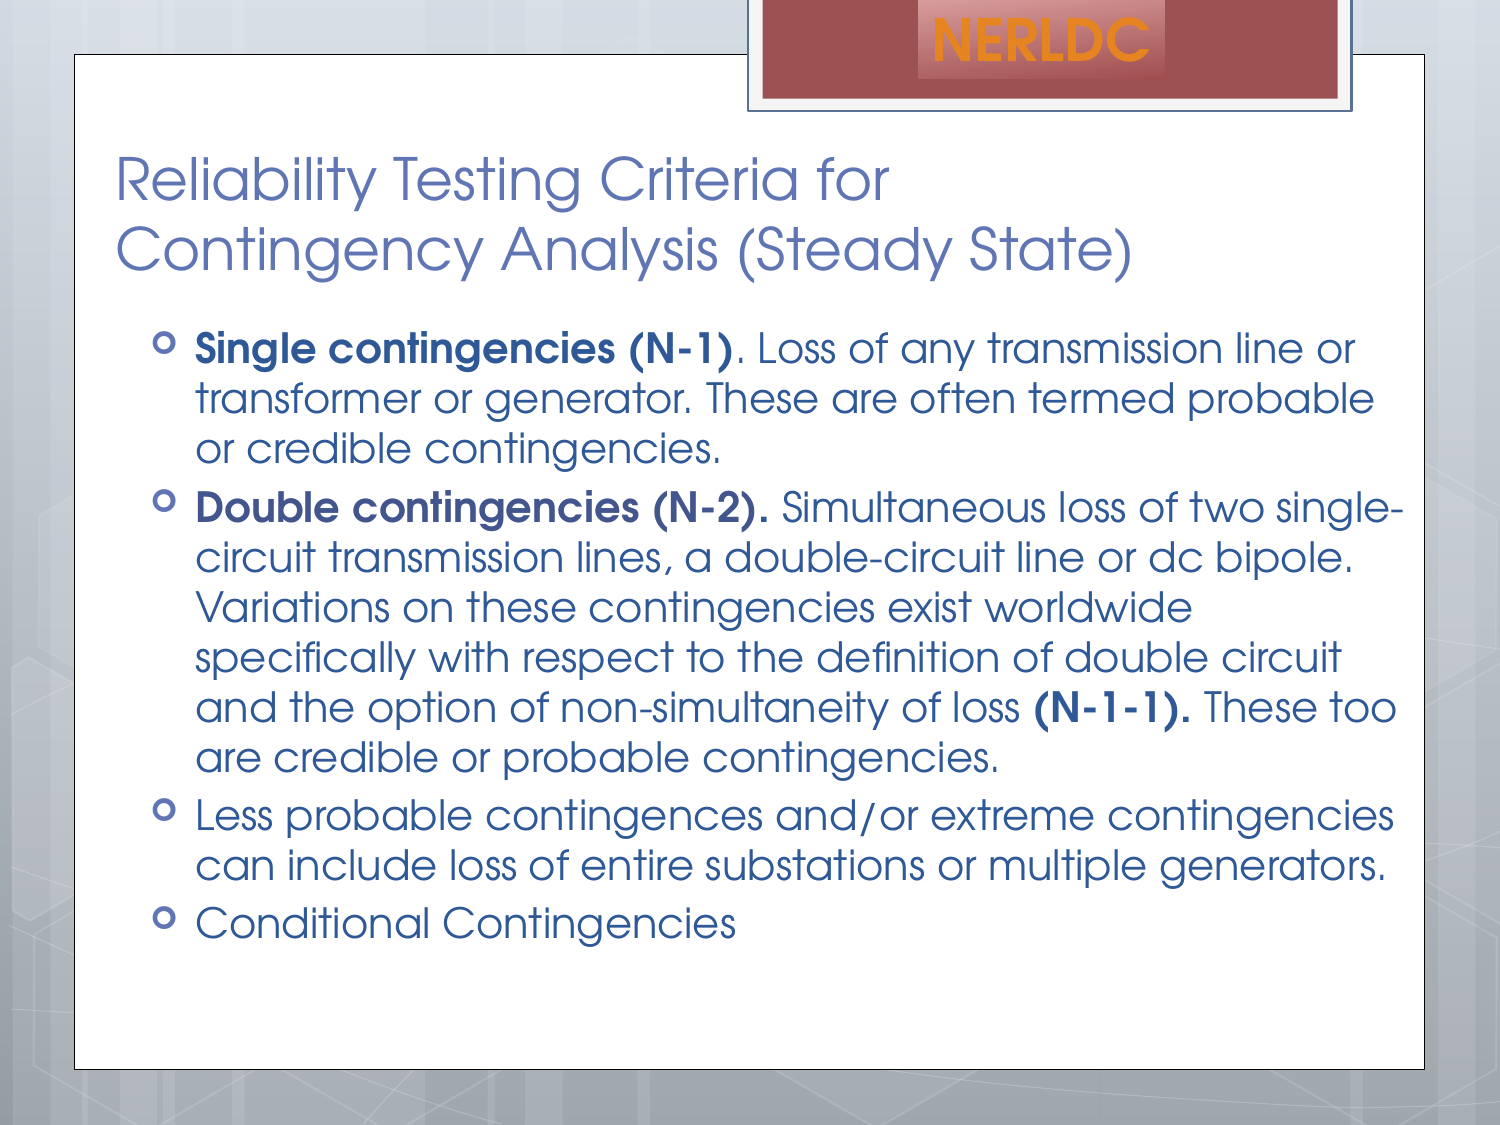

NERLDC
# Reliability Testing Criteria for Contingency Analysis (Steady State)
Single contingencies (N-1). Loss of any transmission line or transformer or generator. These are often termed probable or credible contingencies.
Double contingencies (N-2). Simultaneous loss of two single-circuit transmission lines, a double-circuit line or dc bipole. Variations on these contingencies exist worldwide specifically with respect to the definition of double circuit and the option of non-simultaneity of loss (N-1-1). These too are credible or probable contingencies.
Less probable contingences and/or extreme contingencies can include loss of entire substations or multiple generators.
Conditional Contingencies